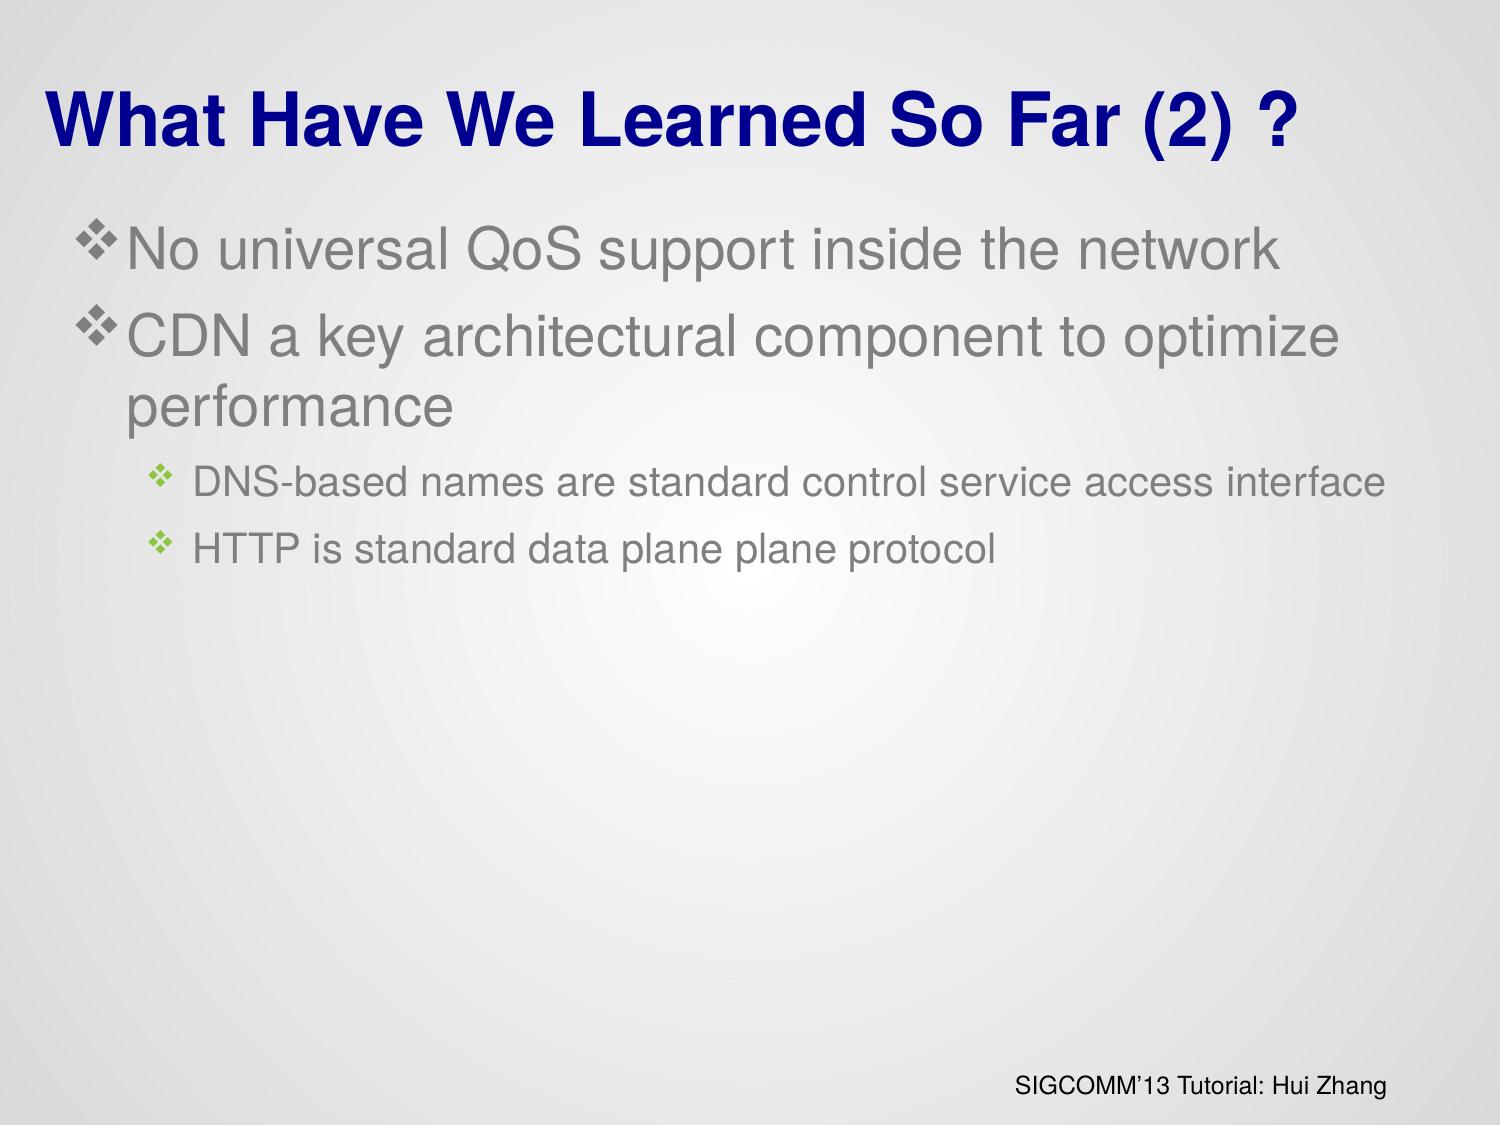

# What Have We Learned So Far (2) ?
No universal QoS support inside the network
CDN a key architectural component to optimize performance
DNS-based names are standard control service access interface
HTTP is standard data plane plane protocol